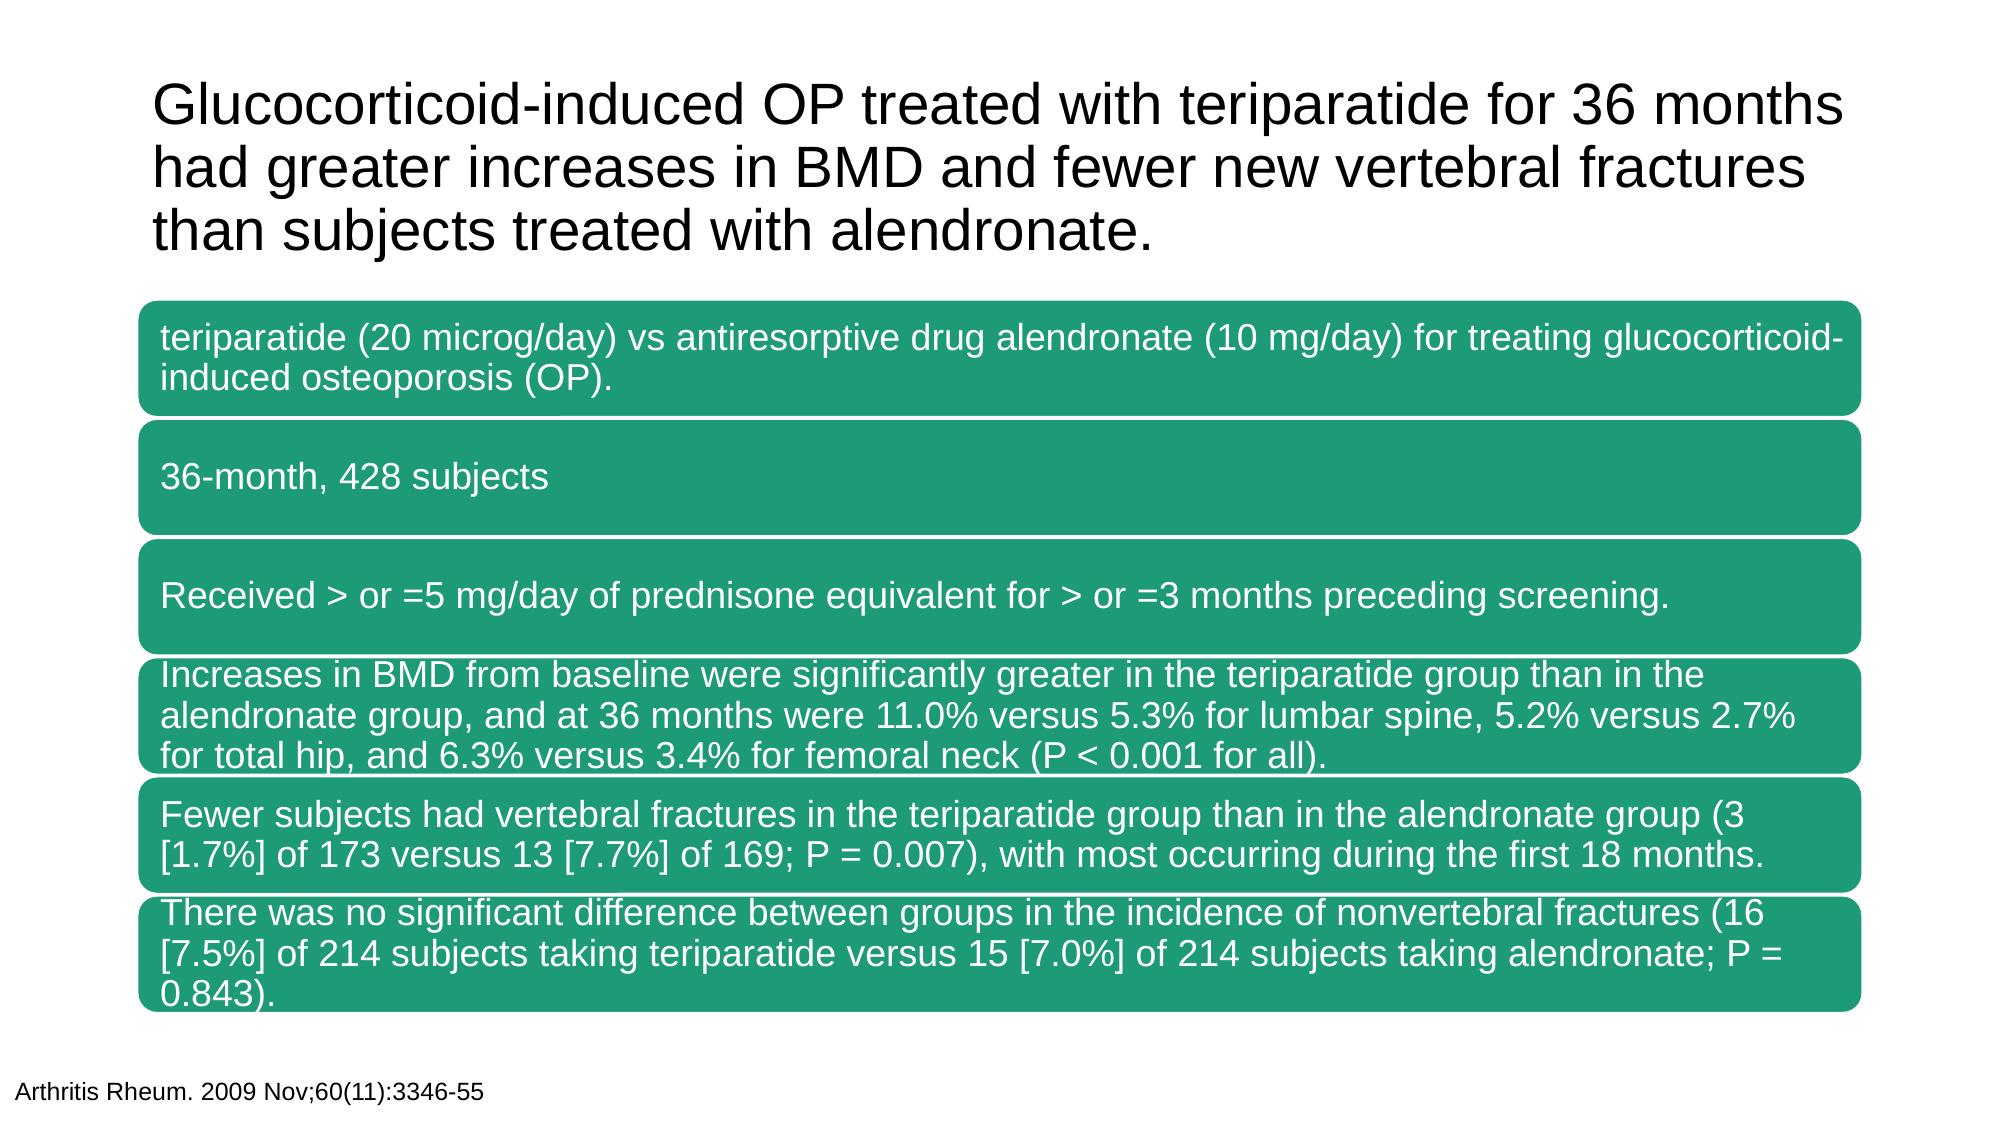

# Glucocorticoid-induced OP treated with teriparatide for 36 months had greater increases in BMD and fewer new vertebral fractures than subjects treated with alendronate.
teriparatide (20 microg/day) vs antiresorptive drug alendronate (10 mg/day) for treating glucocorticoid-induced osteoporosis (OP).
36-month, 428 subjects
Received > or =5 mg/day of prednisone equivalent for > or =3 months preceding screening.
Increases in BMD from baseline were significantly greater in the teriparatide group than in the alendronate group, and at 36 months were 11.0% versus 5.3% for lumbar spine, 5.2% versus 2.7% for total hip, and 6.3% versus 3.4% for femoral neck (P < 0.001 for all).
Fewer subjects had vertebral fractures in the teriparatide group than in the alendronate group (3 [1.7%] of 173 versus 13 [7.7%] of 169; P = 0.007), with most occurring during the first 18 months.
There was no significant difference between groups in the incidence of nonvertebral fractures (16 [7.5%] of 214 subjects taking teriparatide versus 15 [7.0%] of 214 subjects taking alendronate; P = 0.843).
Arthritis Rheum. 2009 Nov;60(11):3346-55